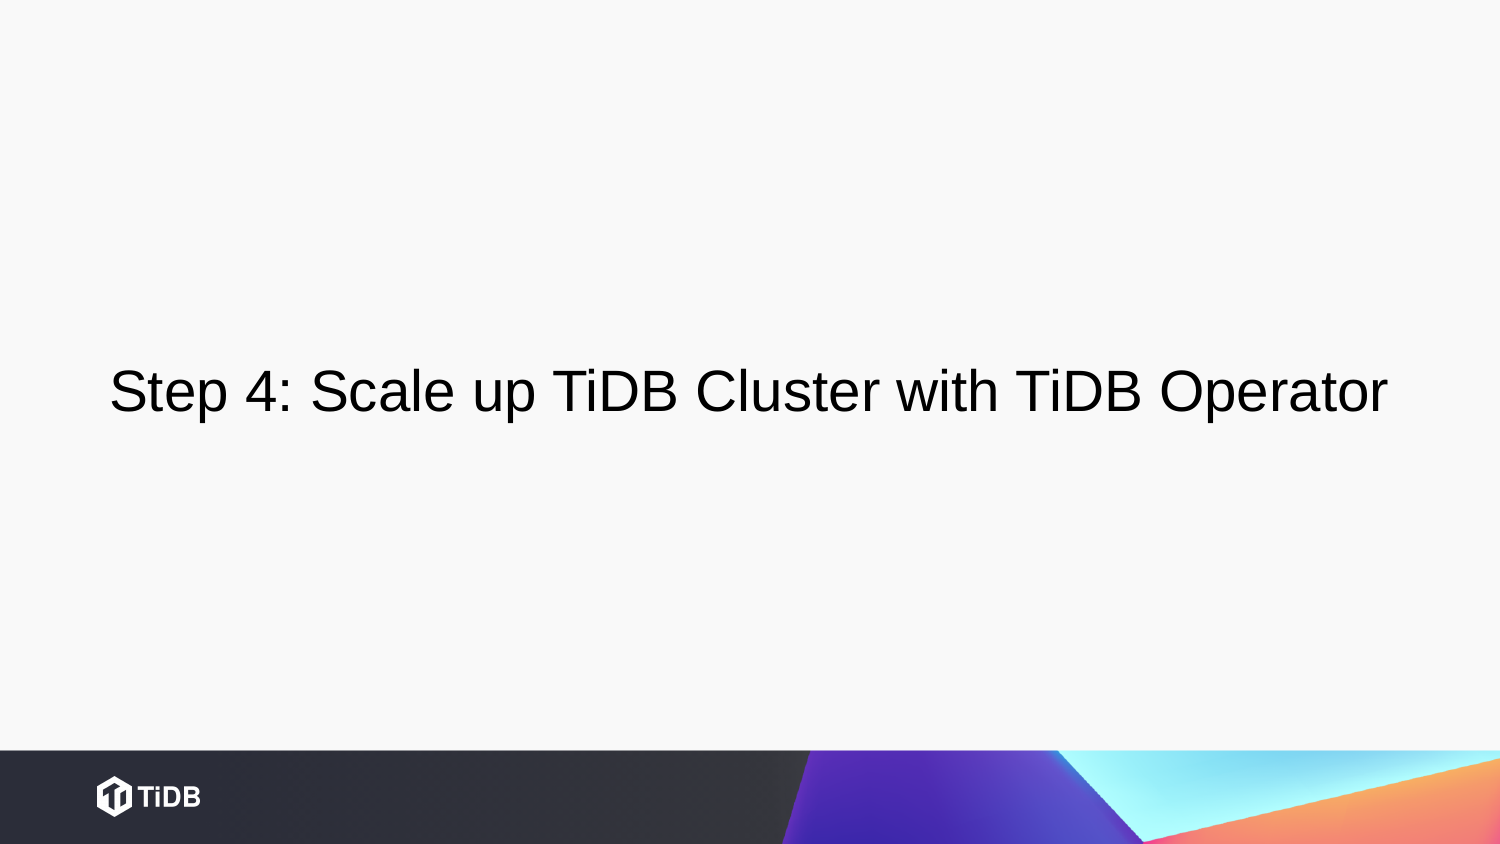

Step 4: Scale up TiDB Cluster with TiDB Operator